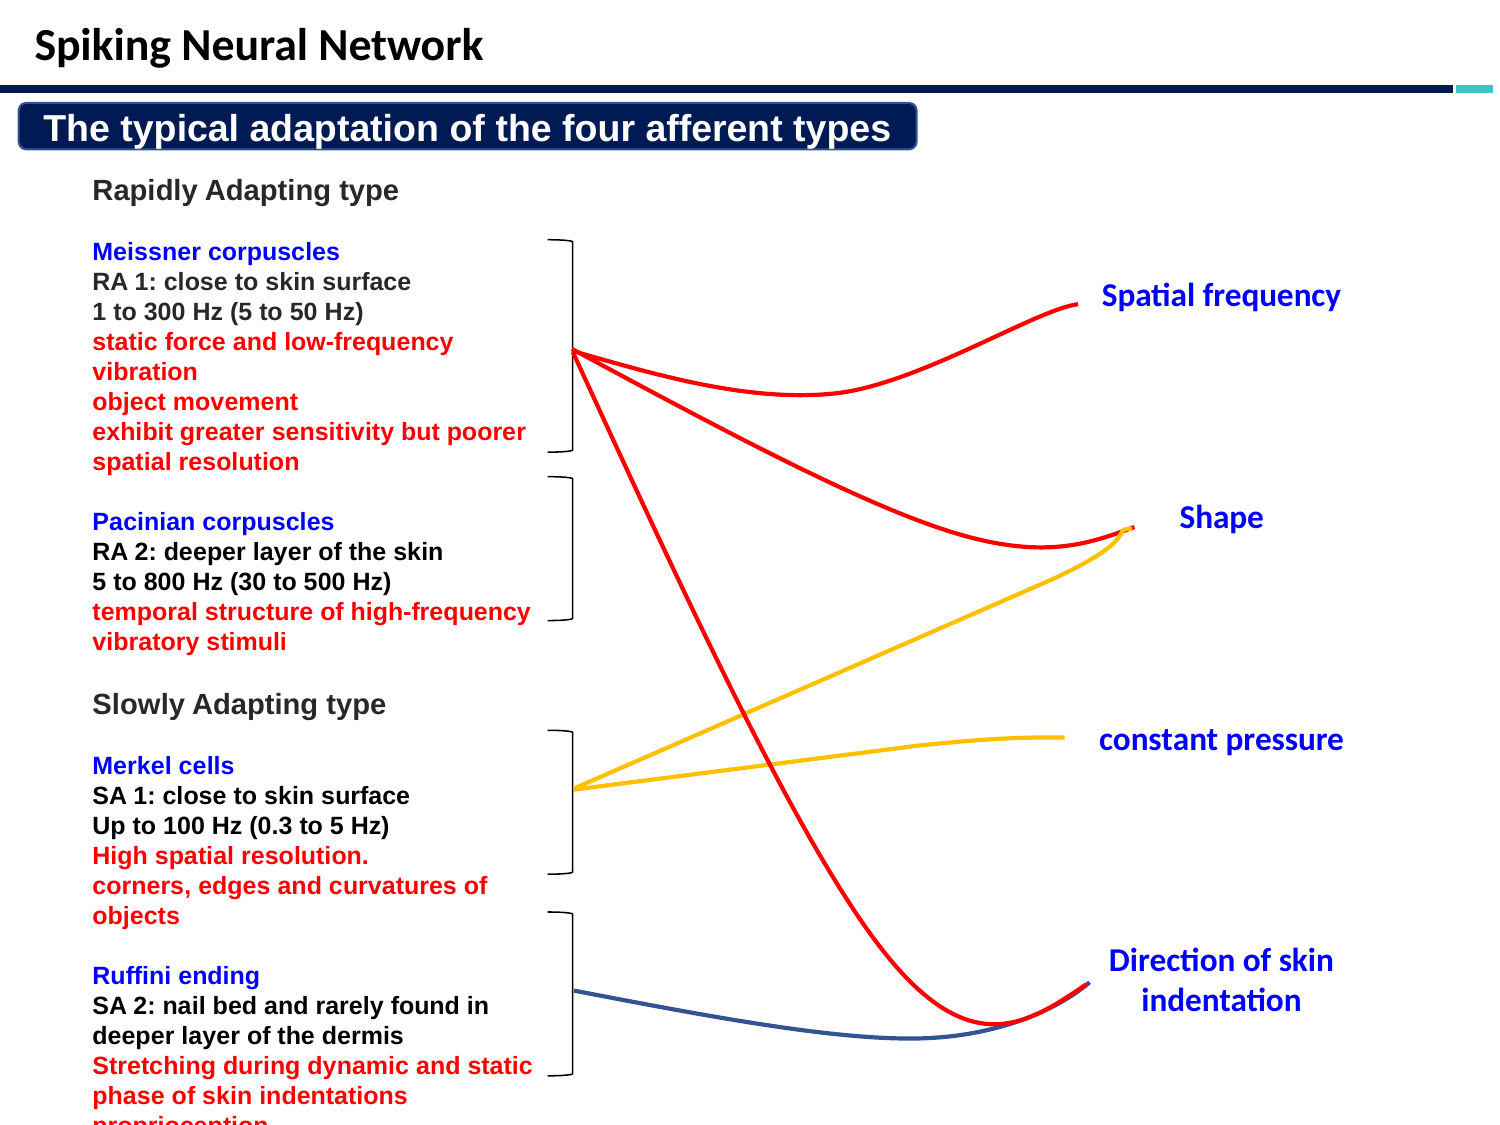

Spiking Neural Network
The typical adaptation of the four afferent types
Rapidly Adapting type

Meissner corpuscles
RA 1: close to skin surface
1 to 300 Hz (5 to 50 Hz)
static force and low-frequency vibration
object movement
exhibit greater sensitivity but poorer spatial resolution

Pacinian corpuscles
RA 2: deeper layer of the skin
5 to 800 Hz (30 to 500 Hz)
temporal structure of high-frequency vibratory stimuli

Slowly Adapting type

Merkel cells
SA 1: close to skin surface
Up to 100 Hz (0.3 to 5 Hz)
High spatial resolution.
corners, edges and curvatures of objects

Ruffini ending
SA 2: nail bed and rarely found in deeper layer of the dermis
Stretching during dynamic and static phase of skin indentations
proprioception

Spatial frequency

Shape

constant pressure

Direction of skin indentation